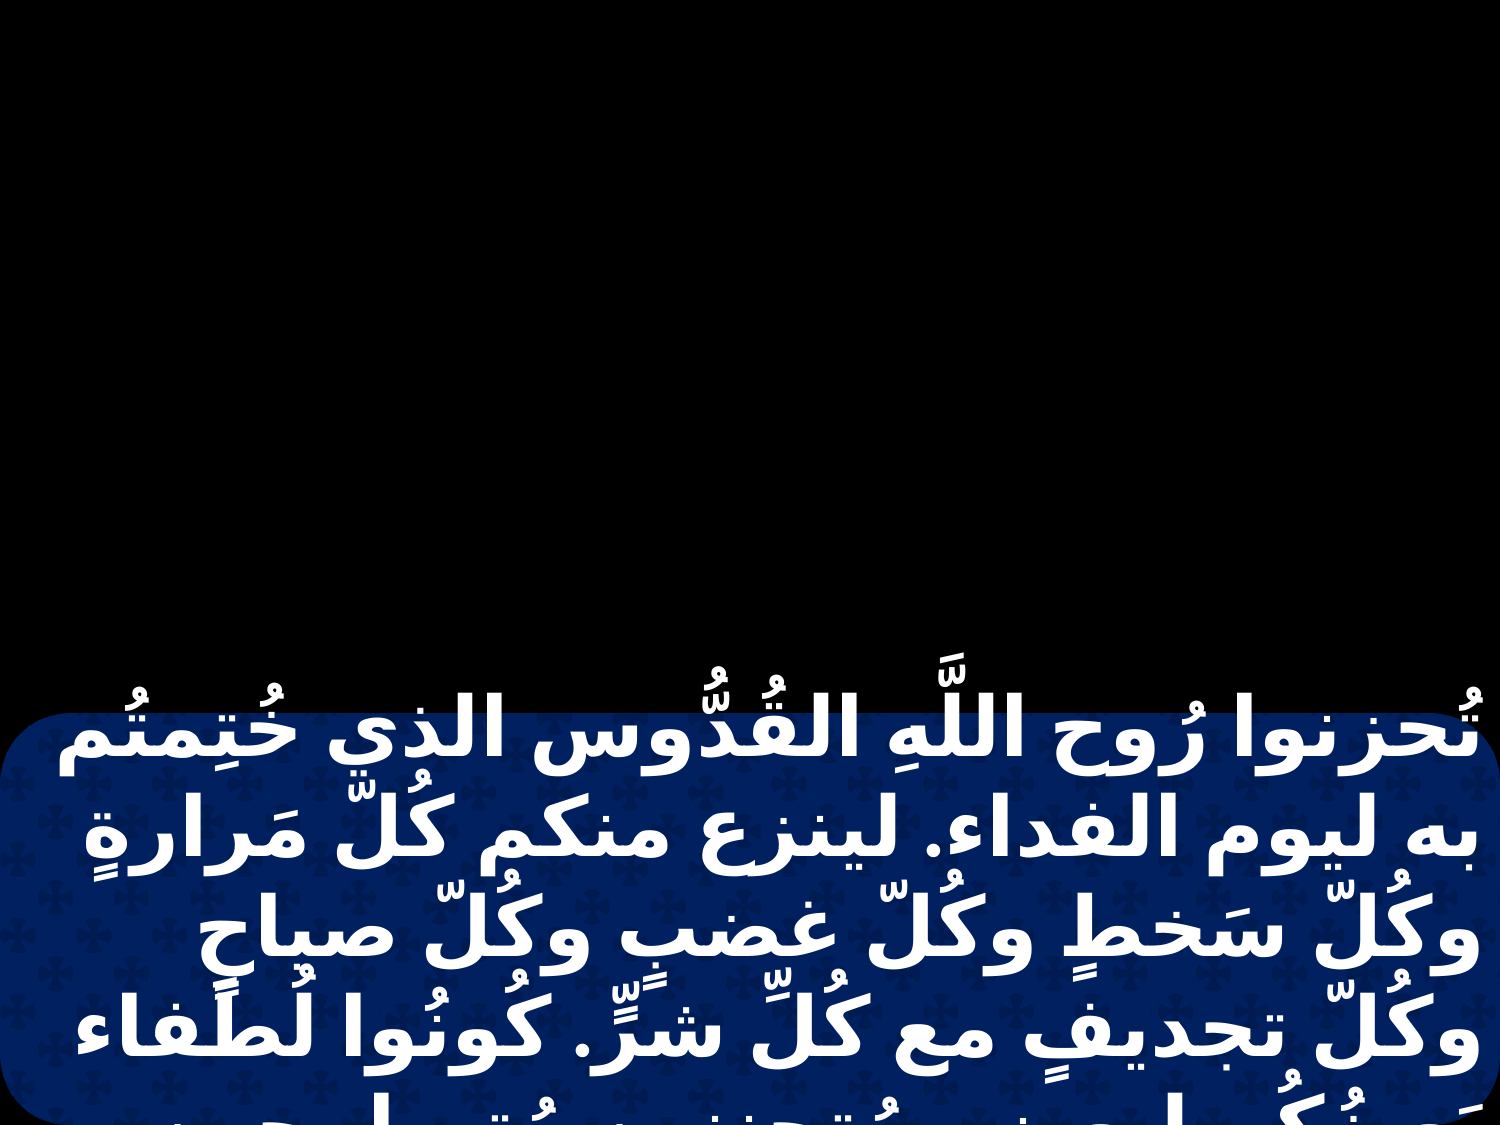

تُحزنوا رُوح اللَّهِ القُدُّوس الذي خُتِمتُم به ليوم الفداء. لينزع منكم كُلّ مَرارةٍ وكُلّ سَخطٍ وكُلّ غضبٍ وكُلّ صياحٍ وكُلّ تجديفٍ مع كُلِّ شرٍّ. كُونُوا لُطَفاء بَعضُكُم لبعض، مُتحننين مُتسامِحين